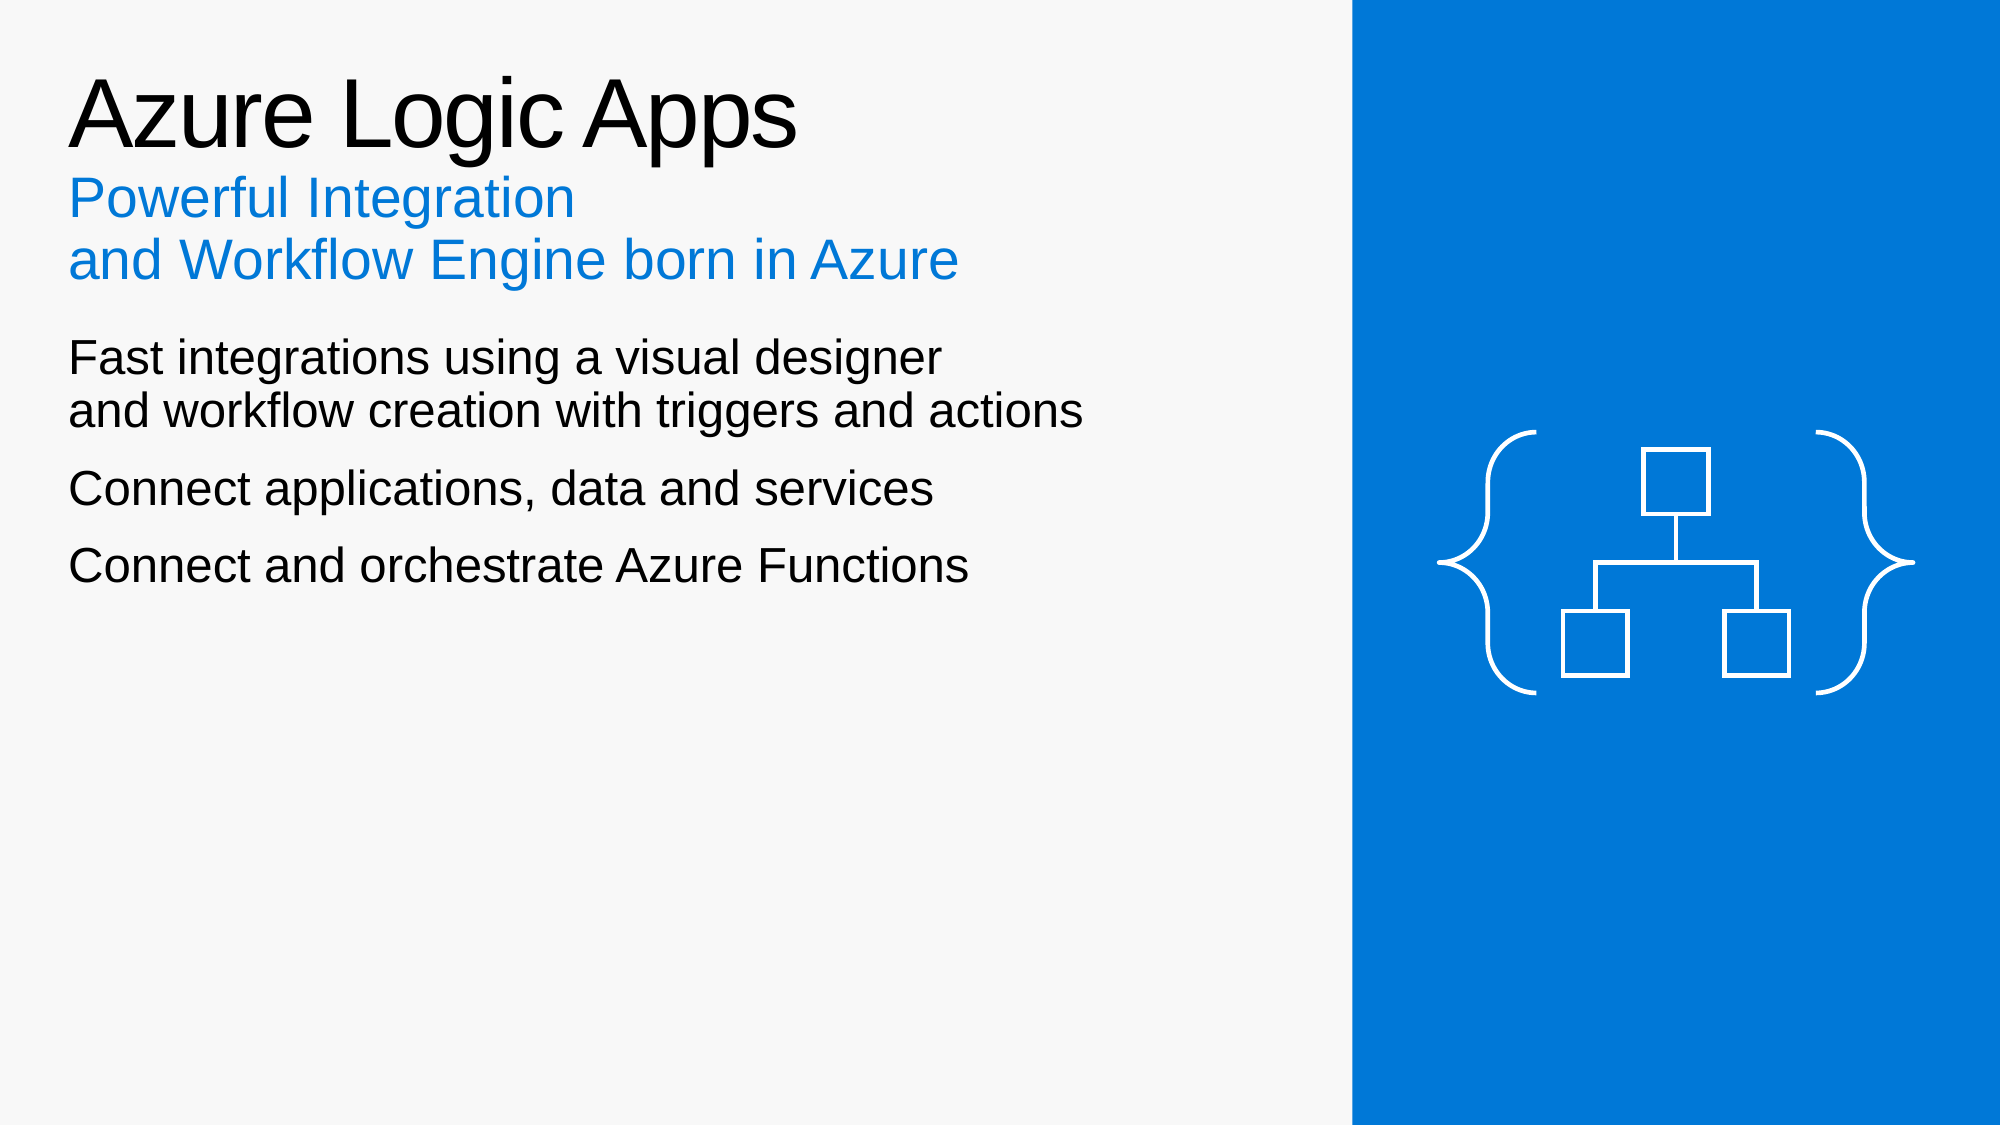

# Azure Logic Apps Powerful Integration and Workflow Engine born in Azure
Fast integrations using a visual designer
and workflow creation with triggers and actions
Connect applications, data and services
Connect and orchestrate Azure Functions